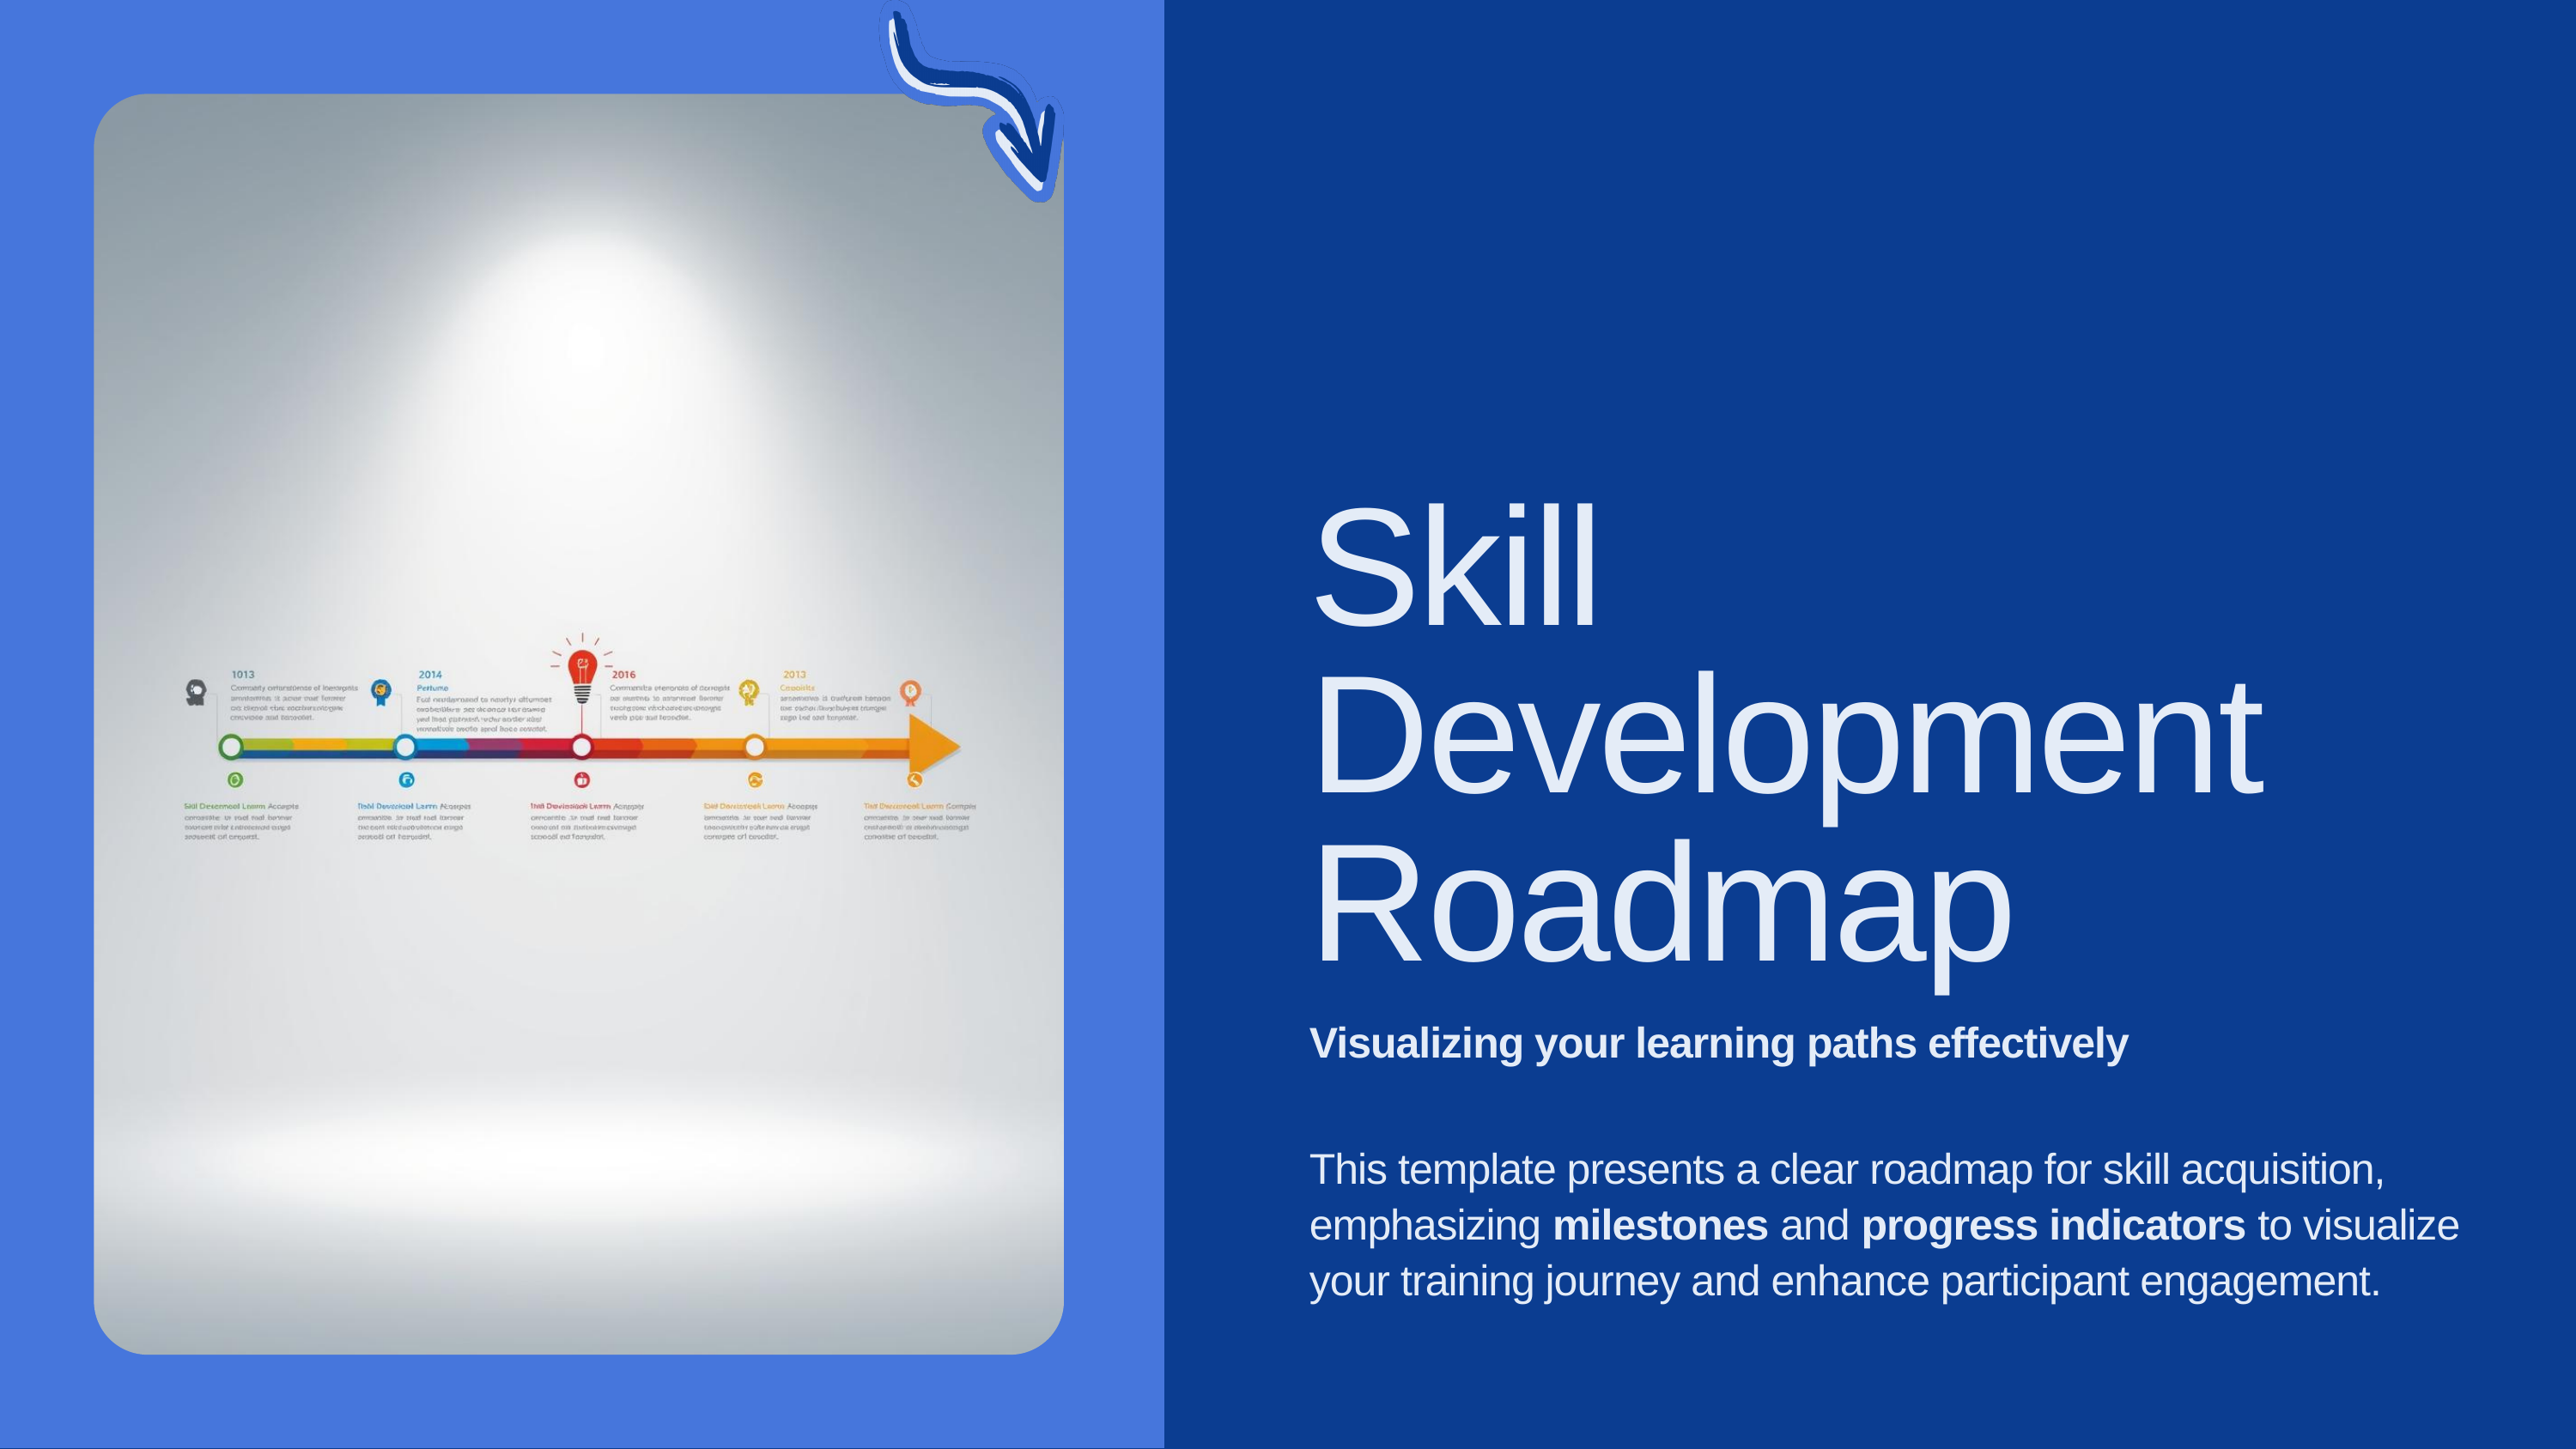

Skill Development Roadmap
Visualizing your learning paths effectively
This template presents a clear roadmap for skill acquisition, emphasizing milestones and progress indicators to visualize your training journey and enhance participant engagement.